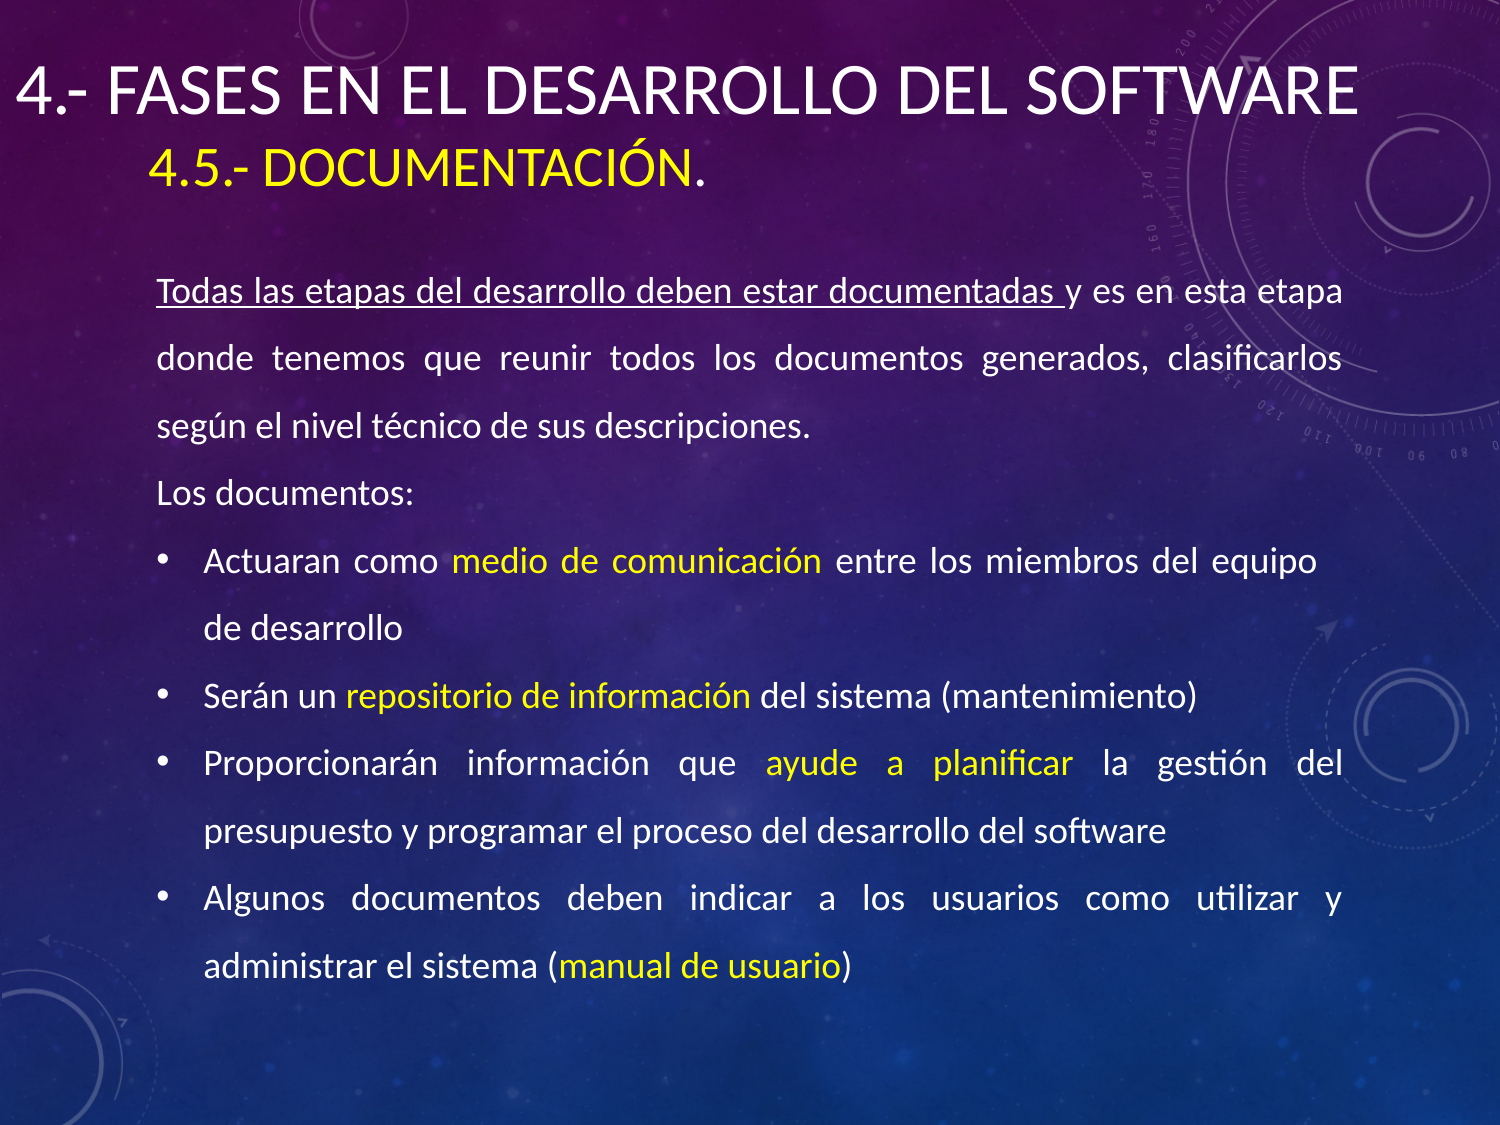

# 4.- Fases en el desarrollo del Software 4.5.- Documentación.
Todas las etapas del desarrollo deben estar documentadas y es en esta etapa donde tenemos que reunir todos los documentos generados, clasificarlos según el nivel técnico de sus descripciones.
Los documentos:
Actuaran como medio de comunicación entre los miembros del equipo   de desarrollo
Serán un repositorio de información del sistema (mantenimiento)
Proporcionarán información que ayude a planificar la gestión del presupuesto y programar el proceso del desarrollo del software
Algunos documentos deben indicar a los usuarios como utilizar y administrar el sistema (manual de usuario)